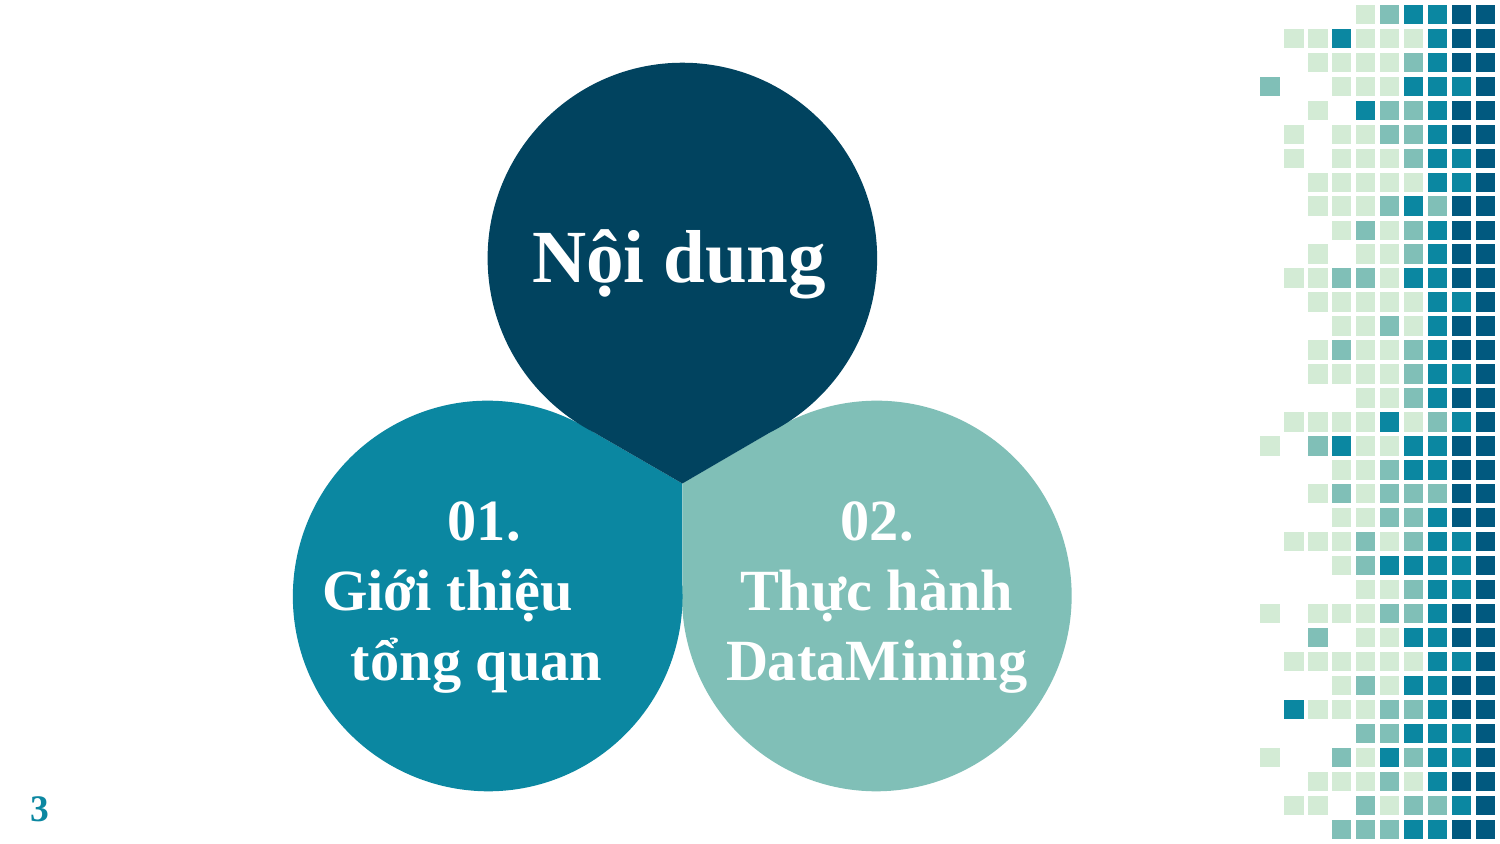

Nội dung
01.
Giới thiệu
tổng quan
02.
Thực hành DataMining
3